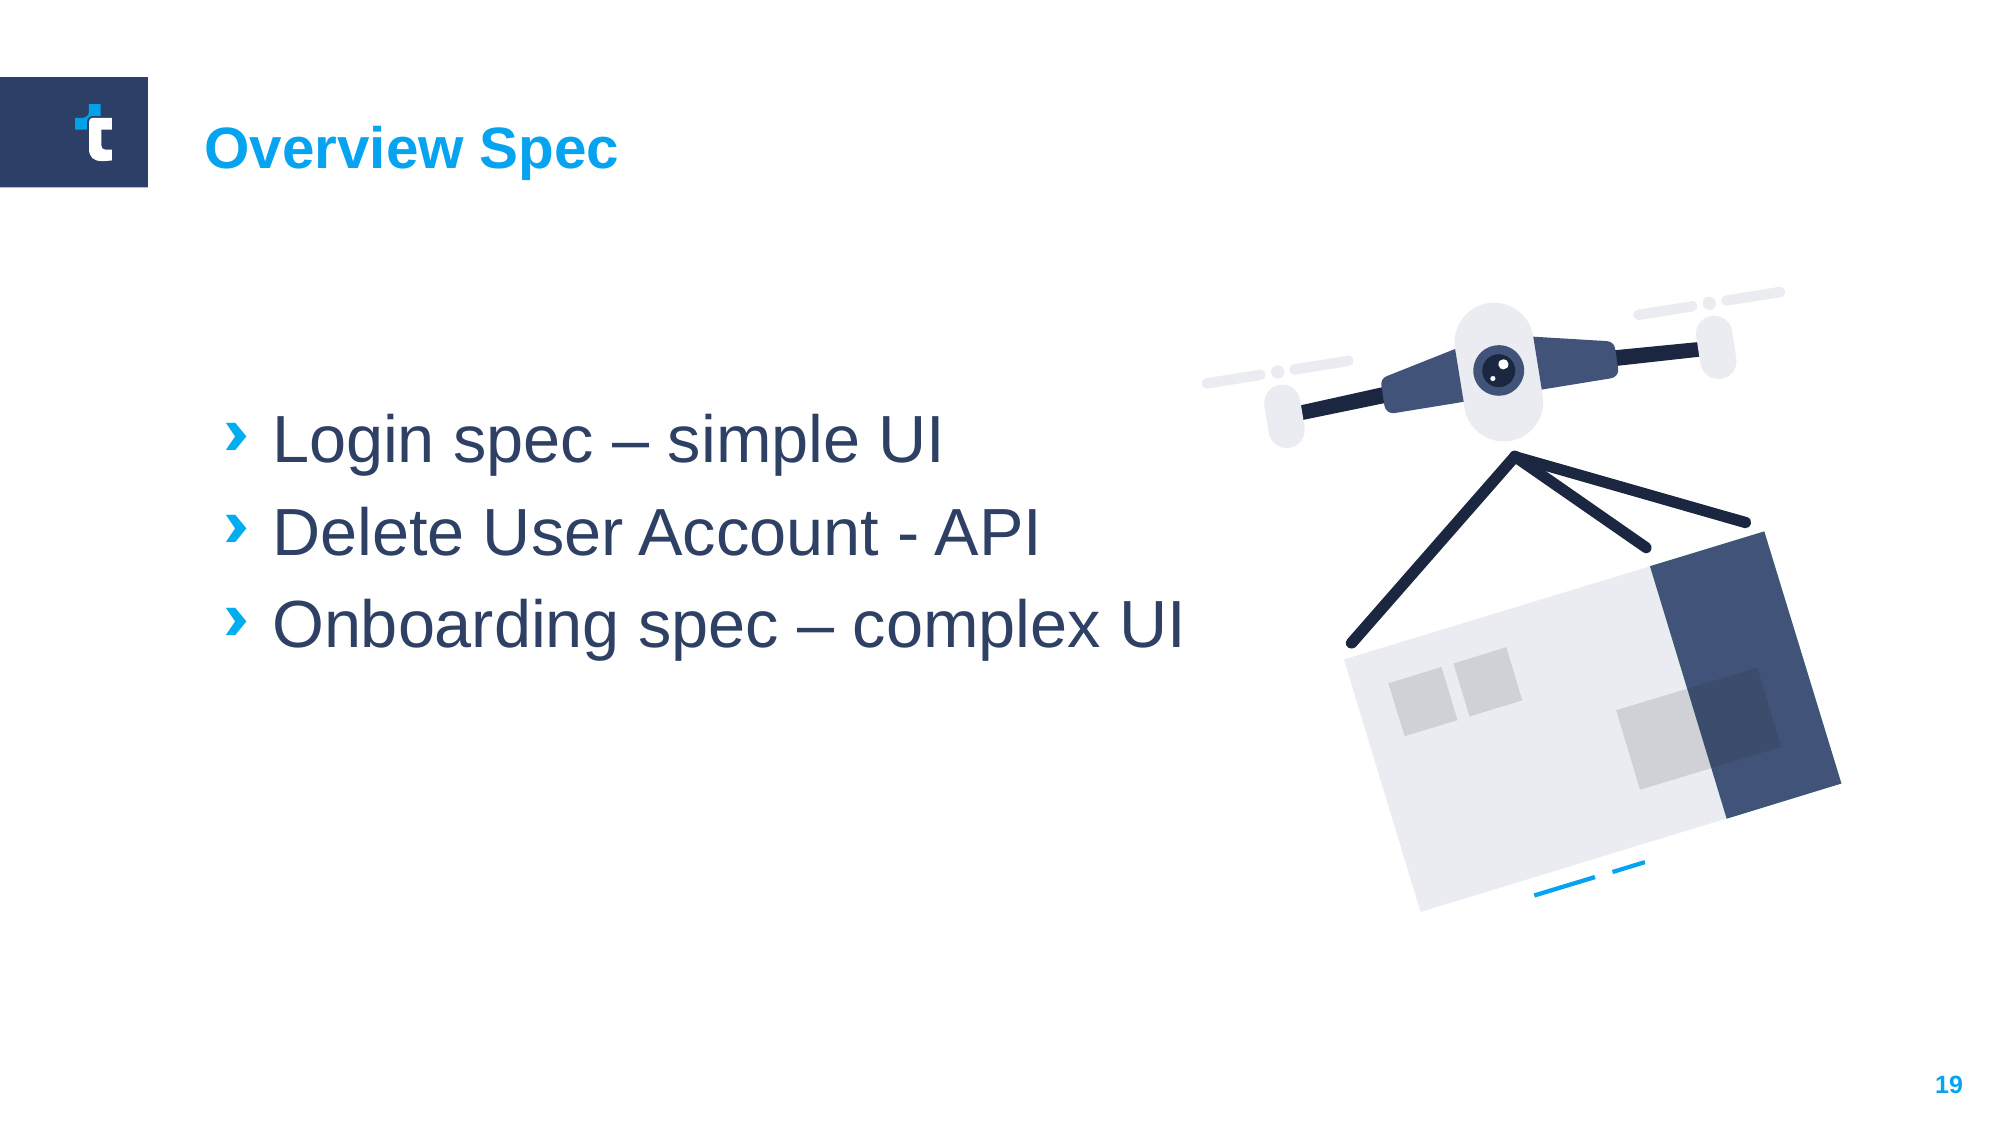

Overview Spec

 Login spec – simple UI
 Delete User Account - API
 Onboarding spec – complex UI
19